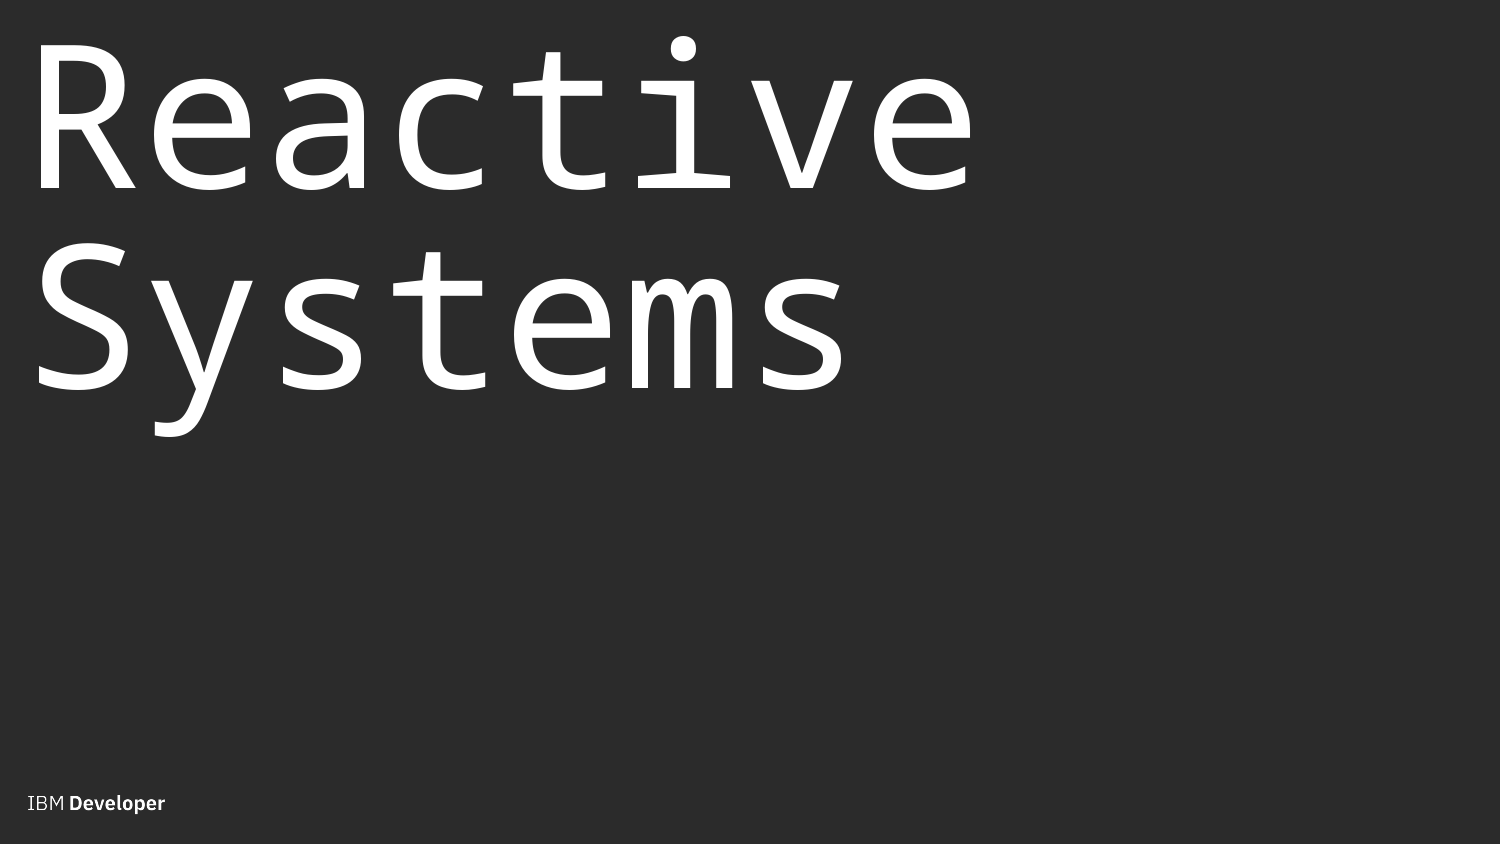

IBM Developer Advocacy - North America East
# Reactive Systems